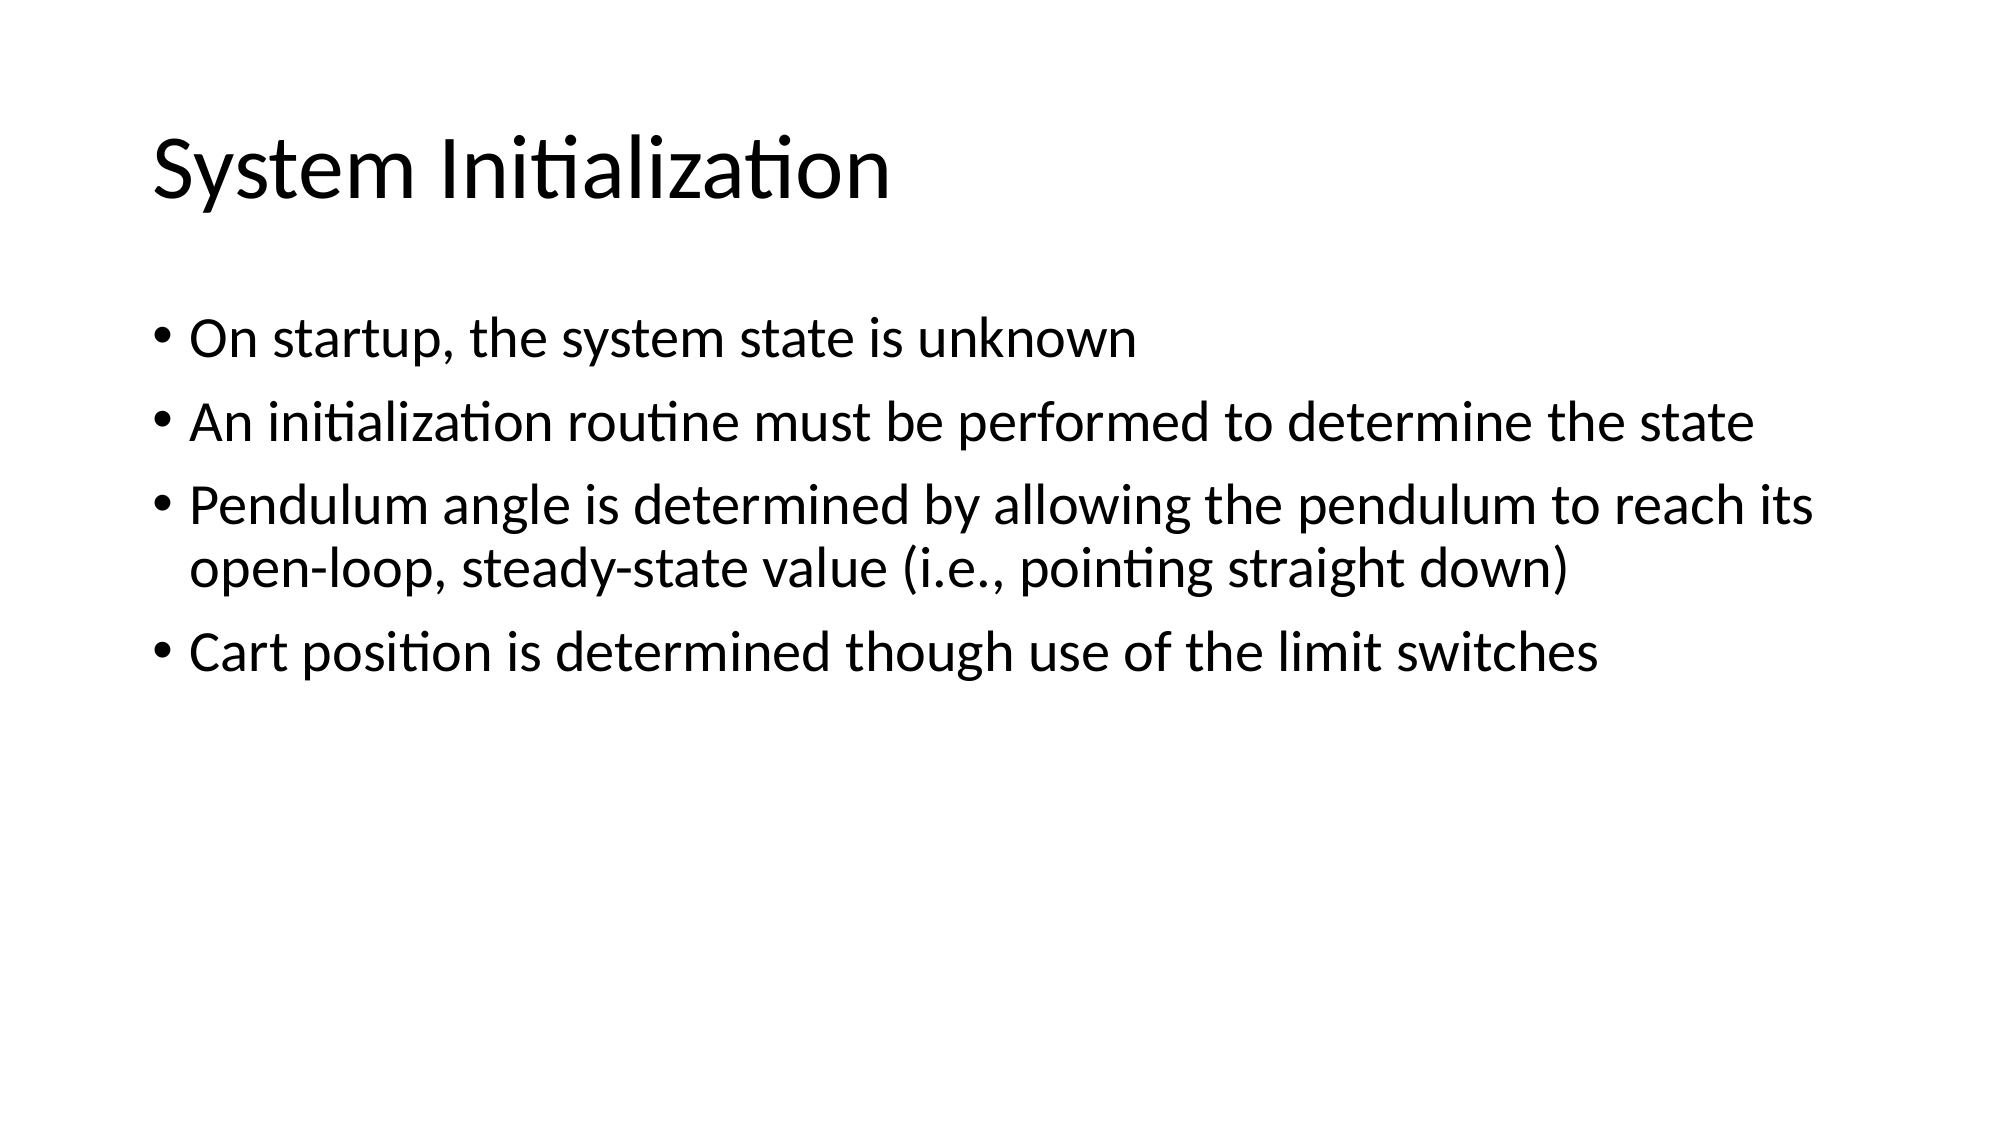

# System Initialization
On startup, the system state is unknown
An initialization routine must be performed to determine the state
Pendulum angle is determined by allowing the pendulum to reach its open-loop, steady-state value (i.e., pointing straight down)
Cart position is determined though use of the limit switches